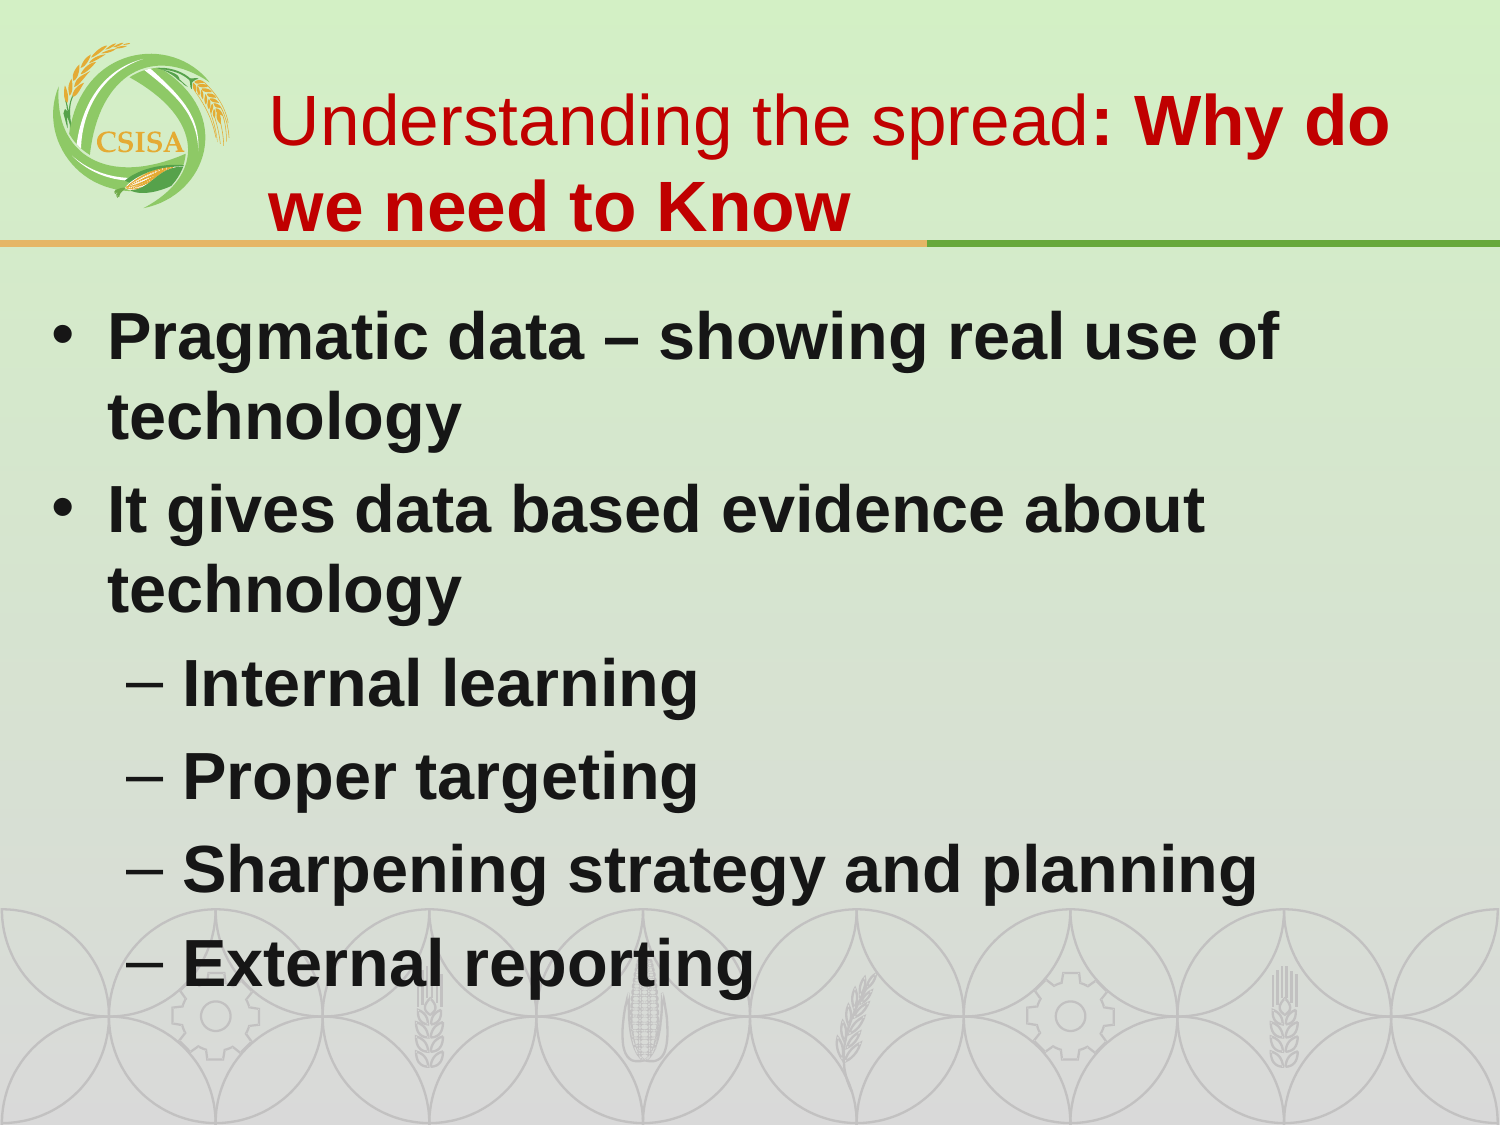

# Understanding the spread: Why do we need to Know
Pragmatic data – showing real use of technology
It gives data based evidence about  technology
Internal learning
Proper targeting
Sharpening strategy and planning
External reporting